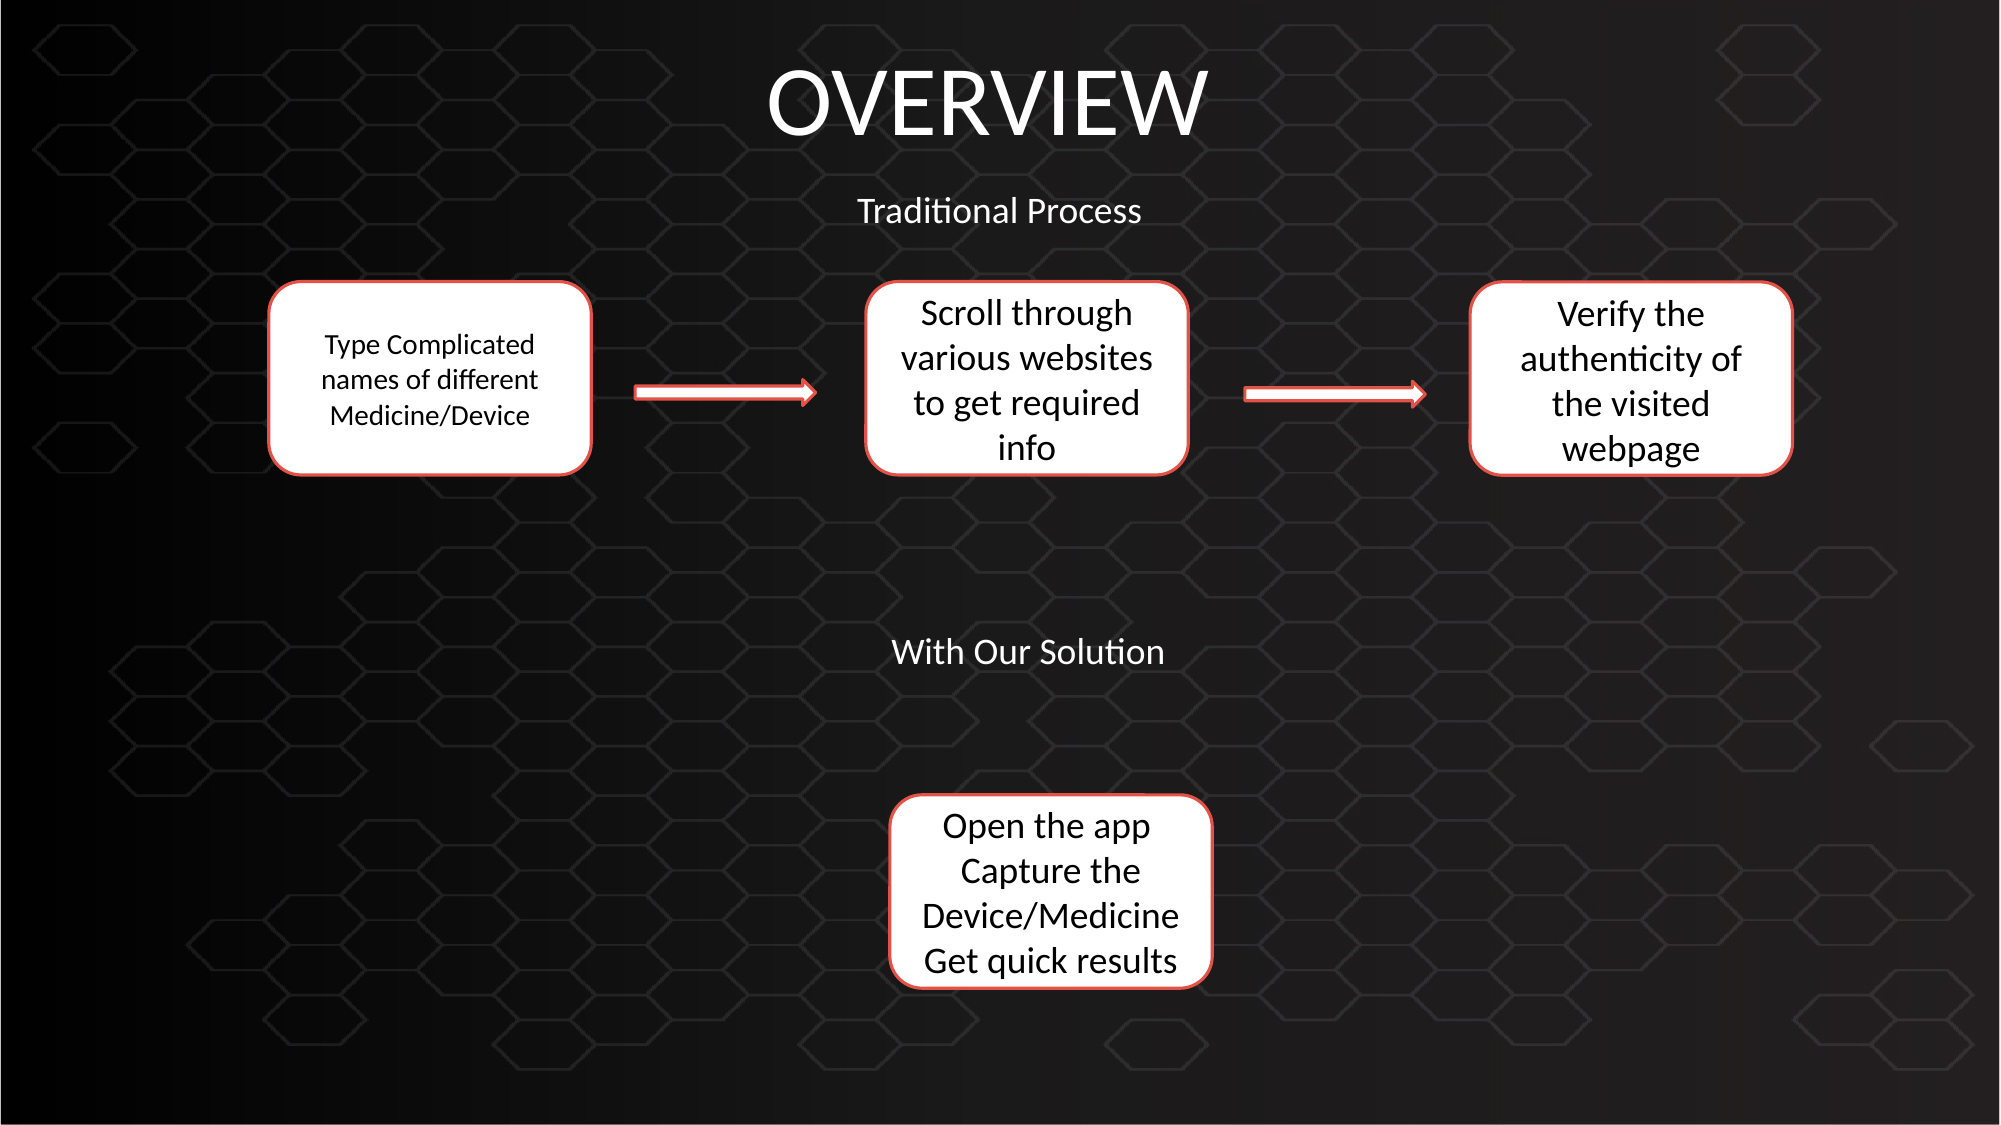

# Overview
Traditional Process
Type Complicated names of different Medicine/Device
Scroll through various websites to get required info
Verify the authenticity of the visited webpage

With Our Solution
Open the app
Capture the Device/Medicine
Get quick results